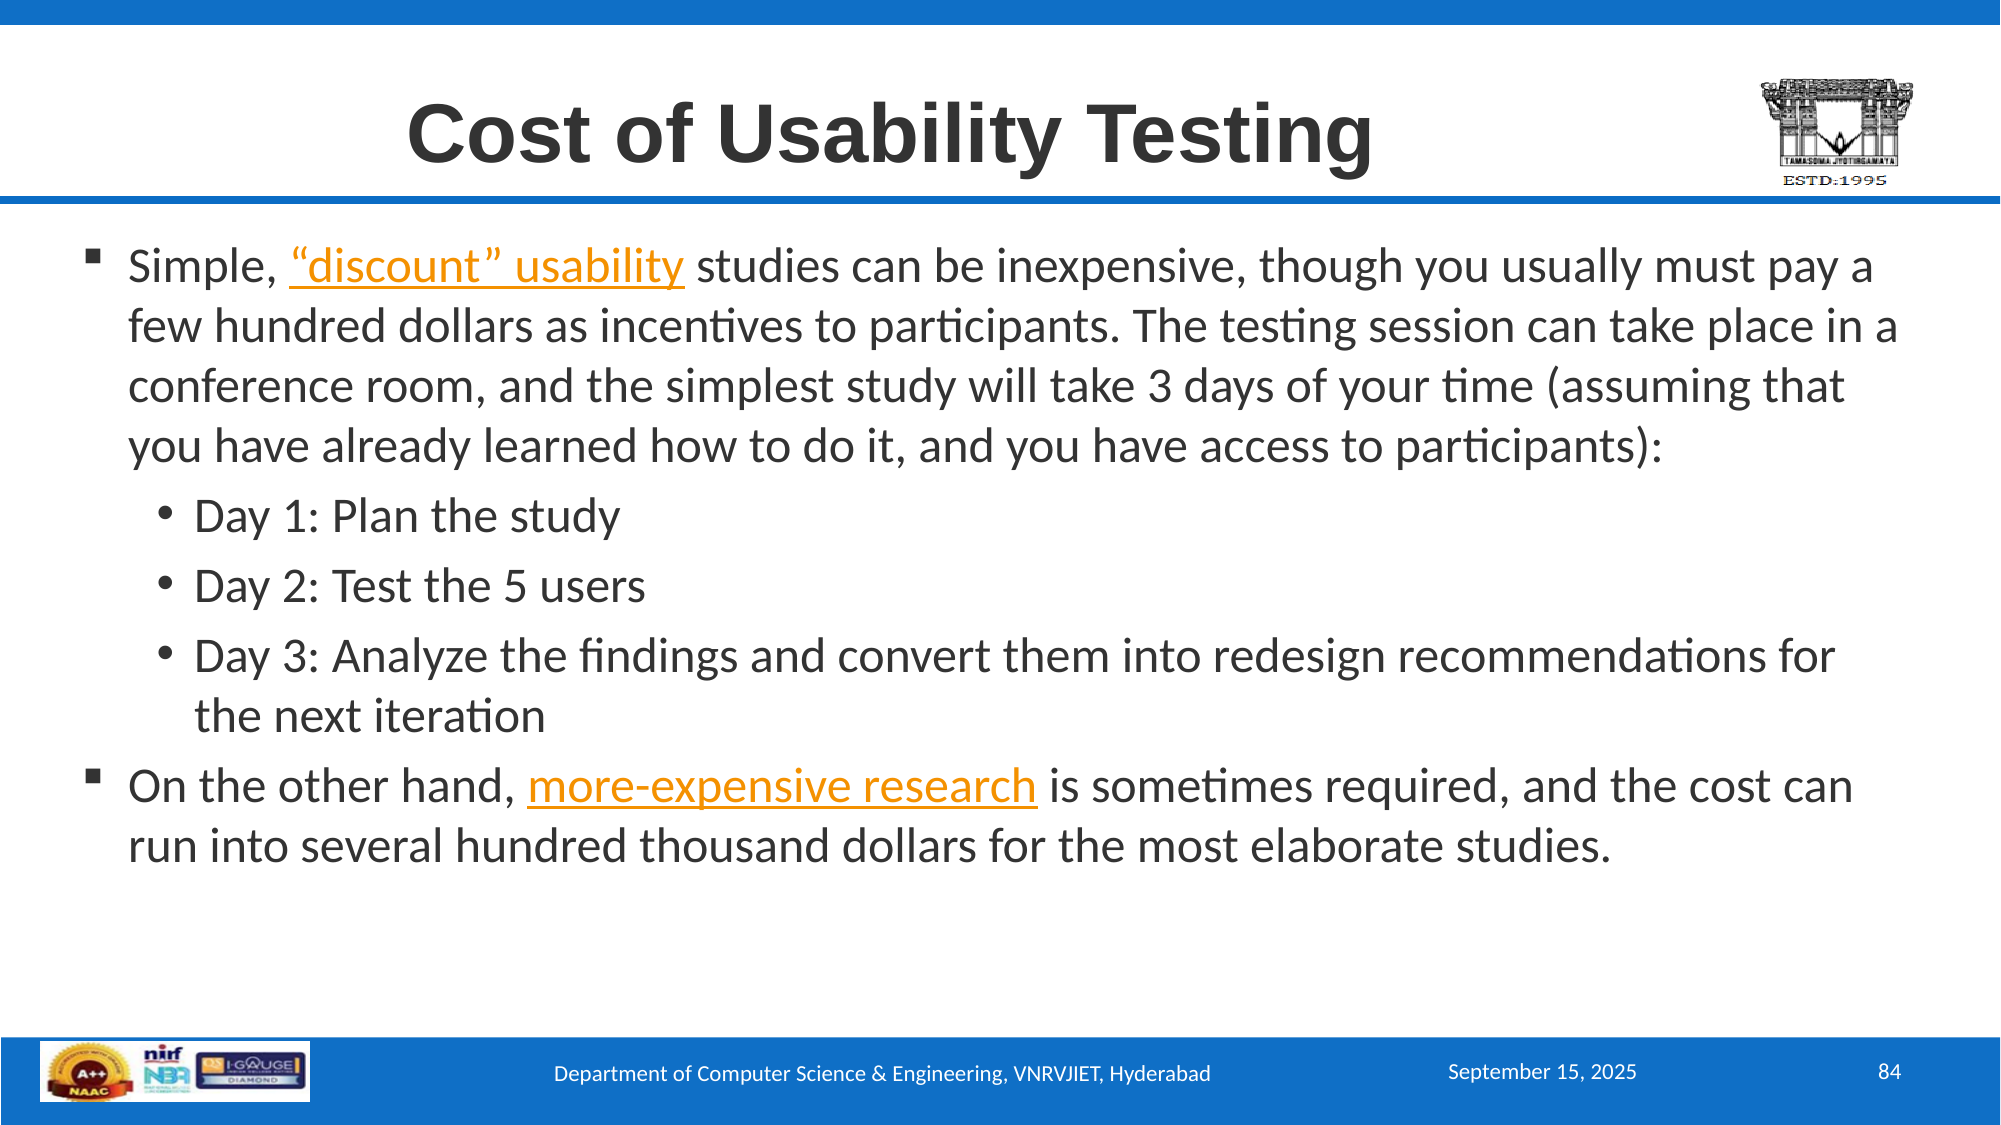

# Cost of Usability Testing
Simple, “discount” usability studies can be inexpensive, though you usually must pay a few hundred dollars as incentives to participants. The testing session can take place in a conference room, and the simplest study will take 3 days of your time (assuming that you have already learned how to do it, and you have access to participants):
Day 1: Plan the study
Day 2: Test the 5 users
Day 3: Analyze the findings and convert them into redesign recommendations for the next iteration
On the other hand, more-expensive research is sometimes required, and the cost can run into several hundred thousand dollars for the most elaborate studies.

September 15, 2025
84
Department of Computer Science & Engineering, VNRVJIET, Hyderabad